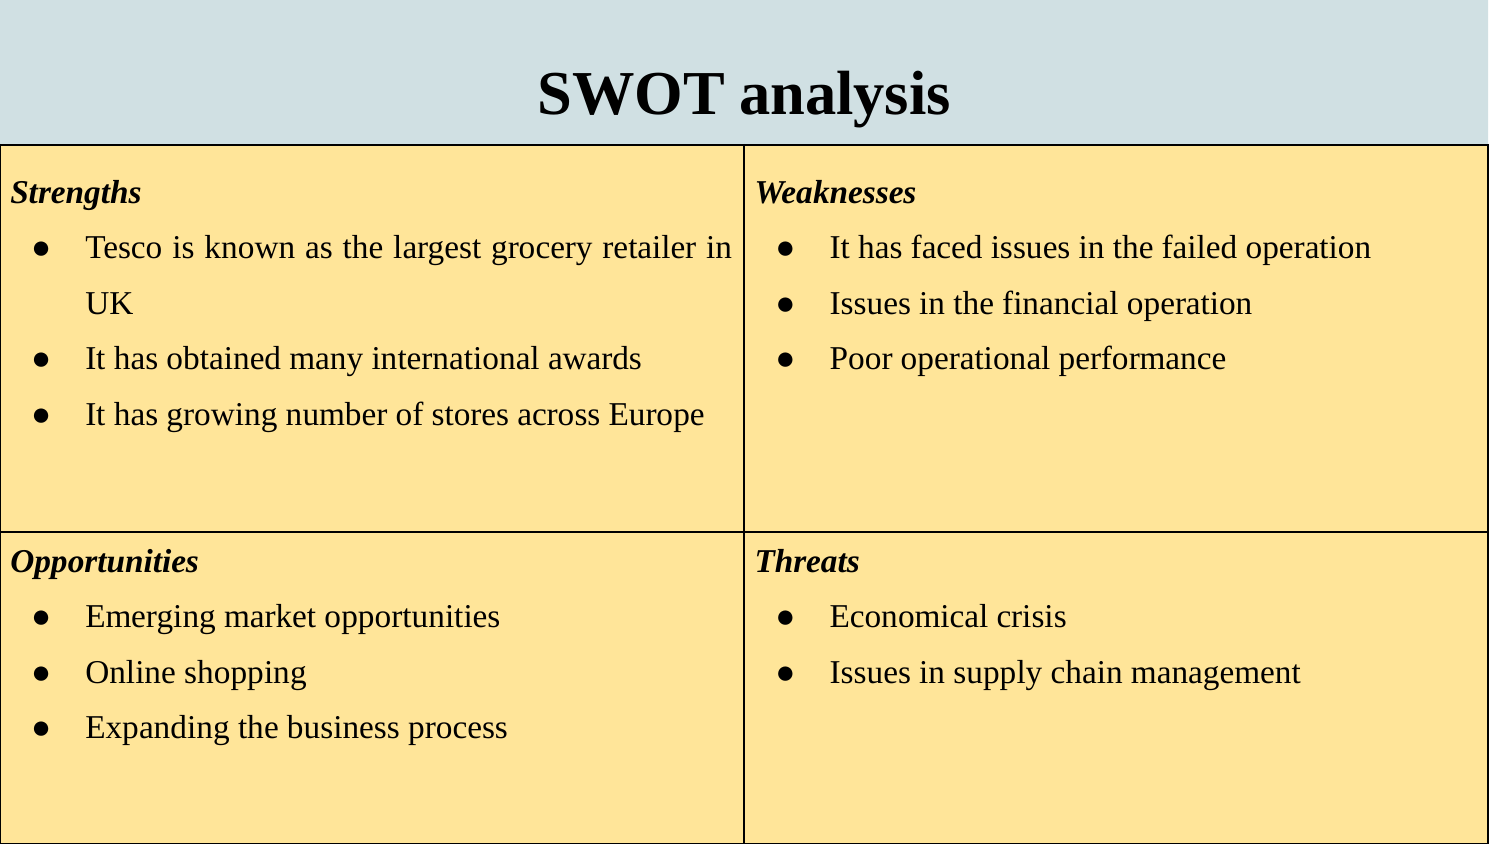

# SWOT analysis
| Strengths Tesco is known as the largest grocery retailer in UK It has obtained many international awards It has growing number of stores across Europe | Weaknesses It has faced issues in the failed operation Issues in the financial operation Poor operational performance |
| --- | --- |
| Opportunities Emerging market opportunities Online shopping Expanding the business process | Threats Economical crisis Issues in supply chain management |